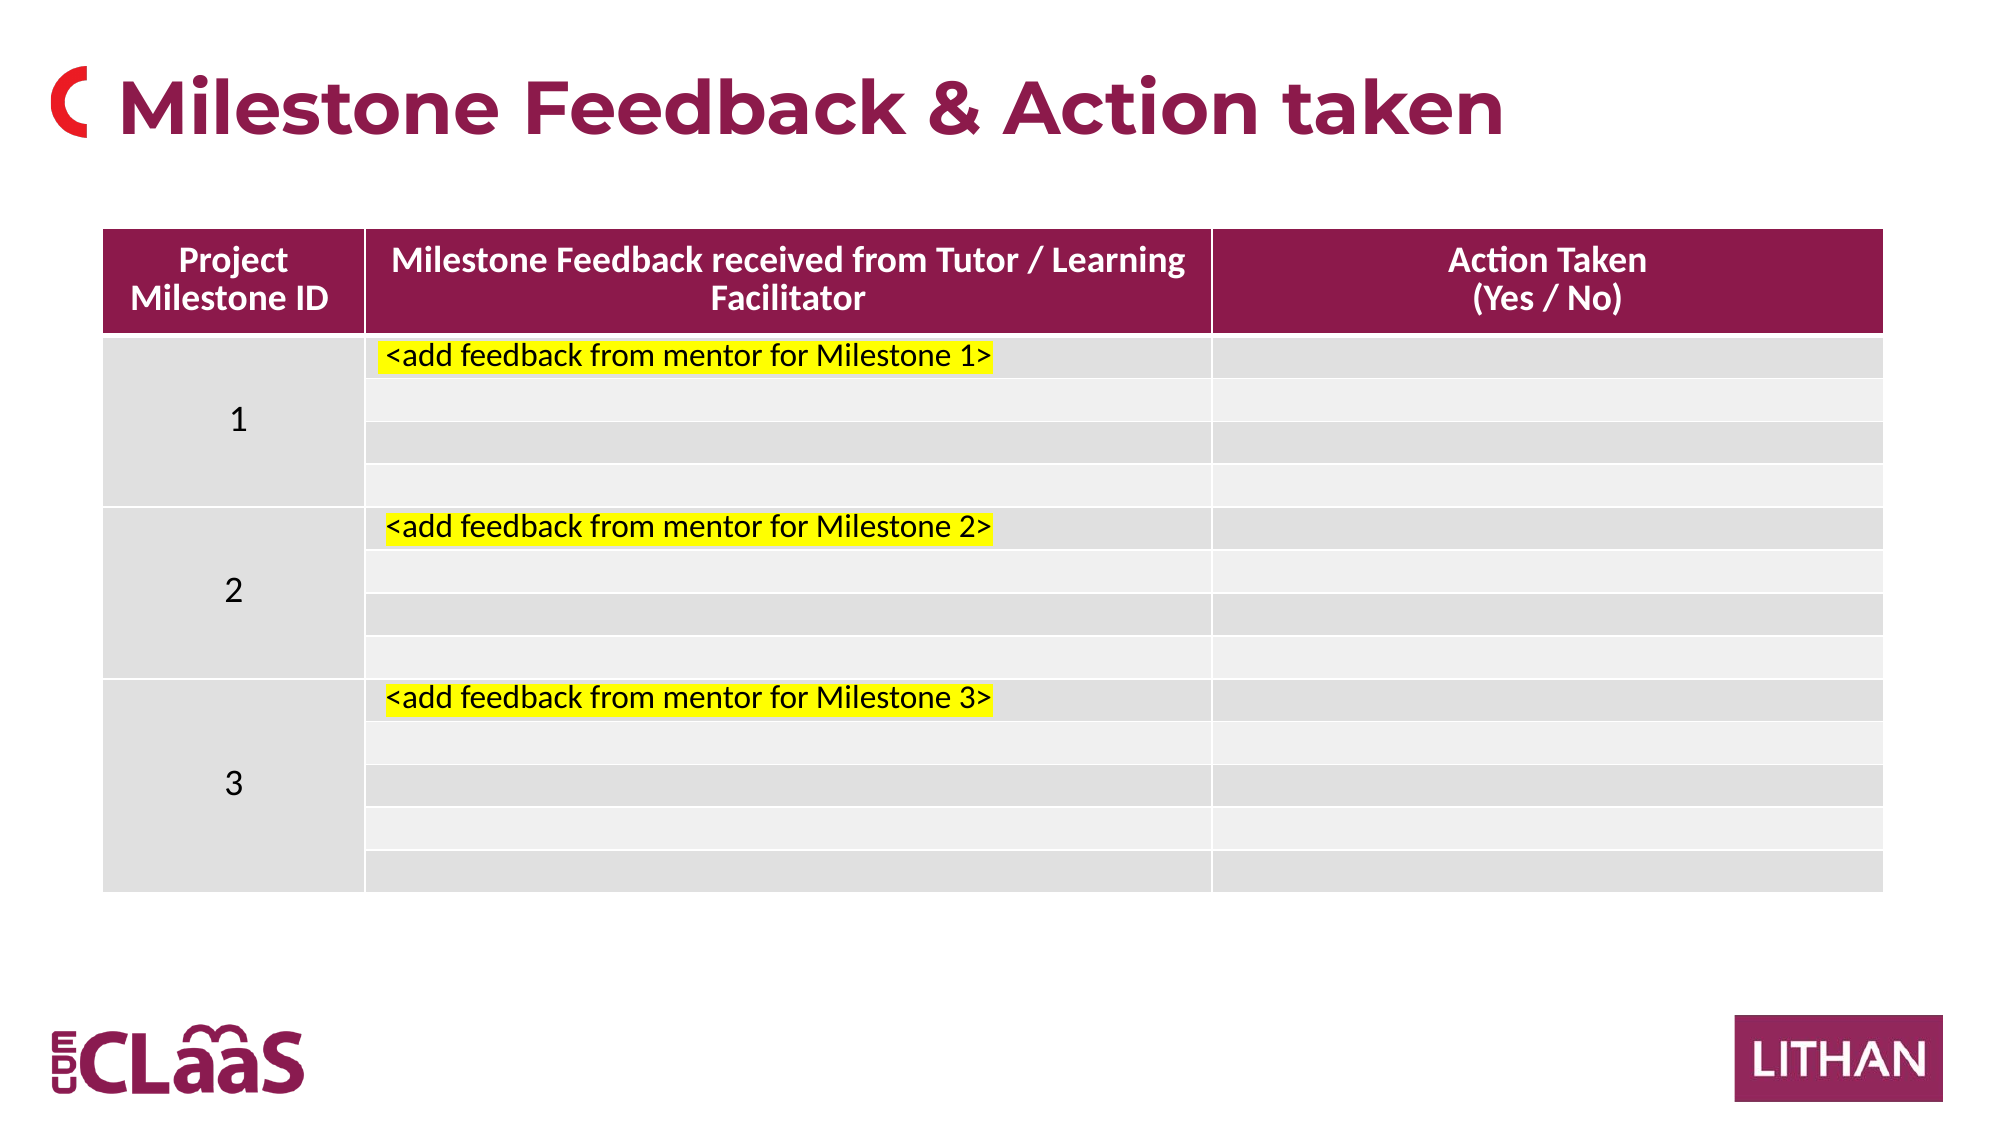

Milestone Feedback & Action taken

| Project Milestone ID | Milestone Feedback received from Tutor / Learning Facilitator | Action Taken (Yes / No) |
| --- | --- | --- |
| 1 | <add feedback from mentor for Milestone 1> |  |
|  |  |  |
|  |  |  |
|  |  |  |
| 2 | <add feedback from mentor for Milestone 2> |  |
|  |  |  |
|  |  |  |
|  |  |  |
| 3 | <add feedback from mentor for Milestone 3> |  |
|  |  |  |
|  |  |  |
|  |  |  |
|  |  |  |